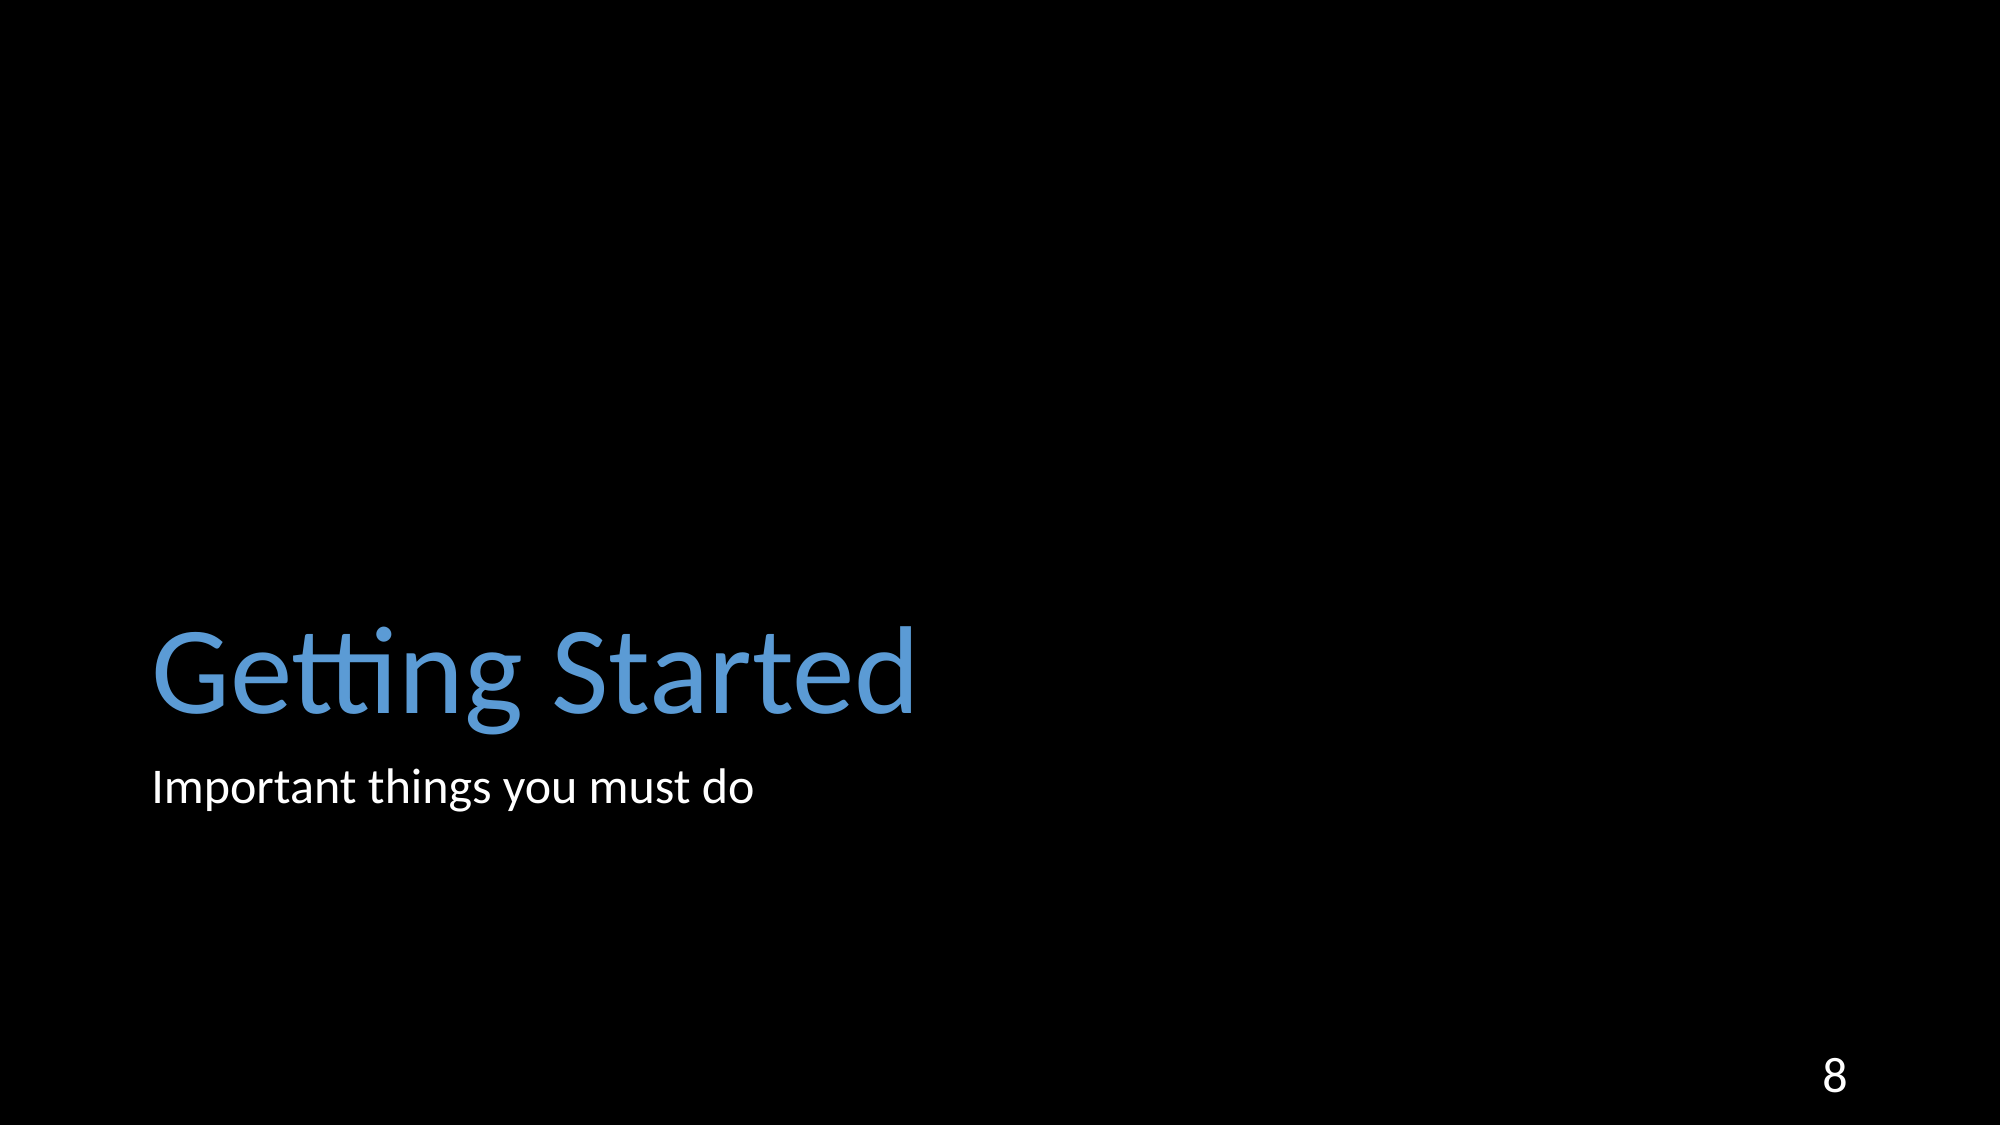

# Getting Started
Important things you must do
8